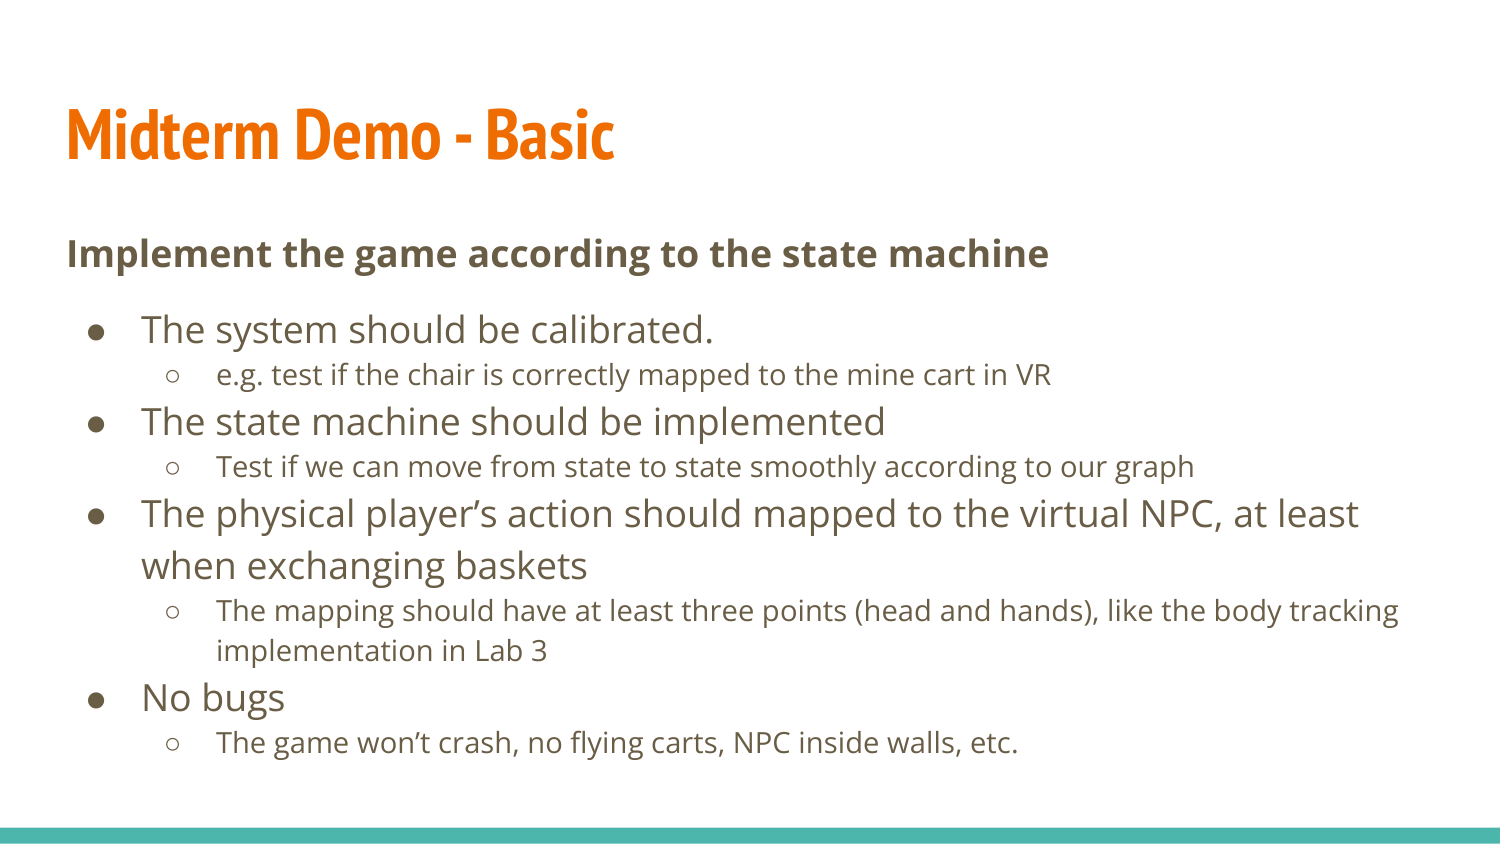

# Midterm Demo - Basic
Implement the game according to the state machine
The system should be calibrated.
e.g. test if the chair is correctly mapped to the mine cart in VR
The state machine should be implemented
Test if we can move from state to state smoothly according to our graph
The physical player’s action should mapped to the virtual NPC, at least when exchanging baskets
The mapping should have at least three points (head and hands), like the body tracking implementation in Lab 3
No bugs
The game won’t crash, no flying carts, NPC inside walls, etc.